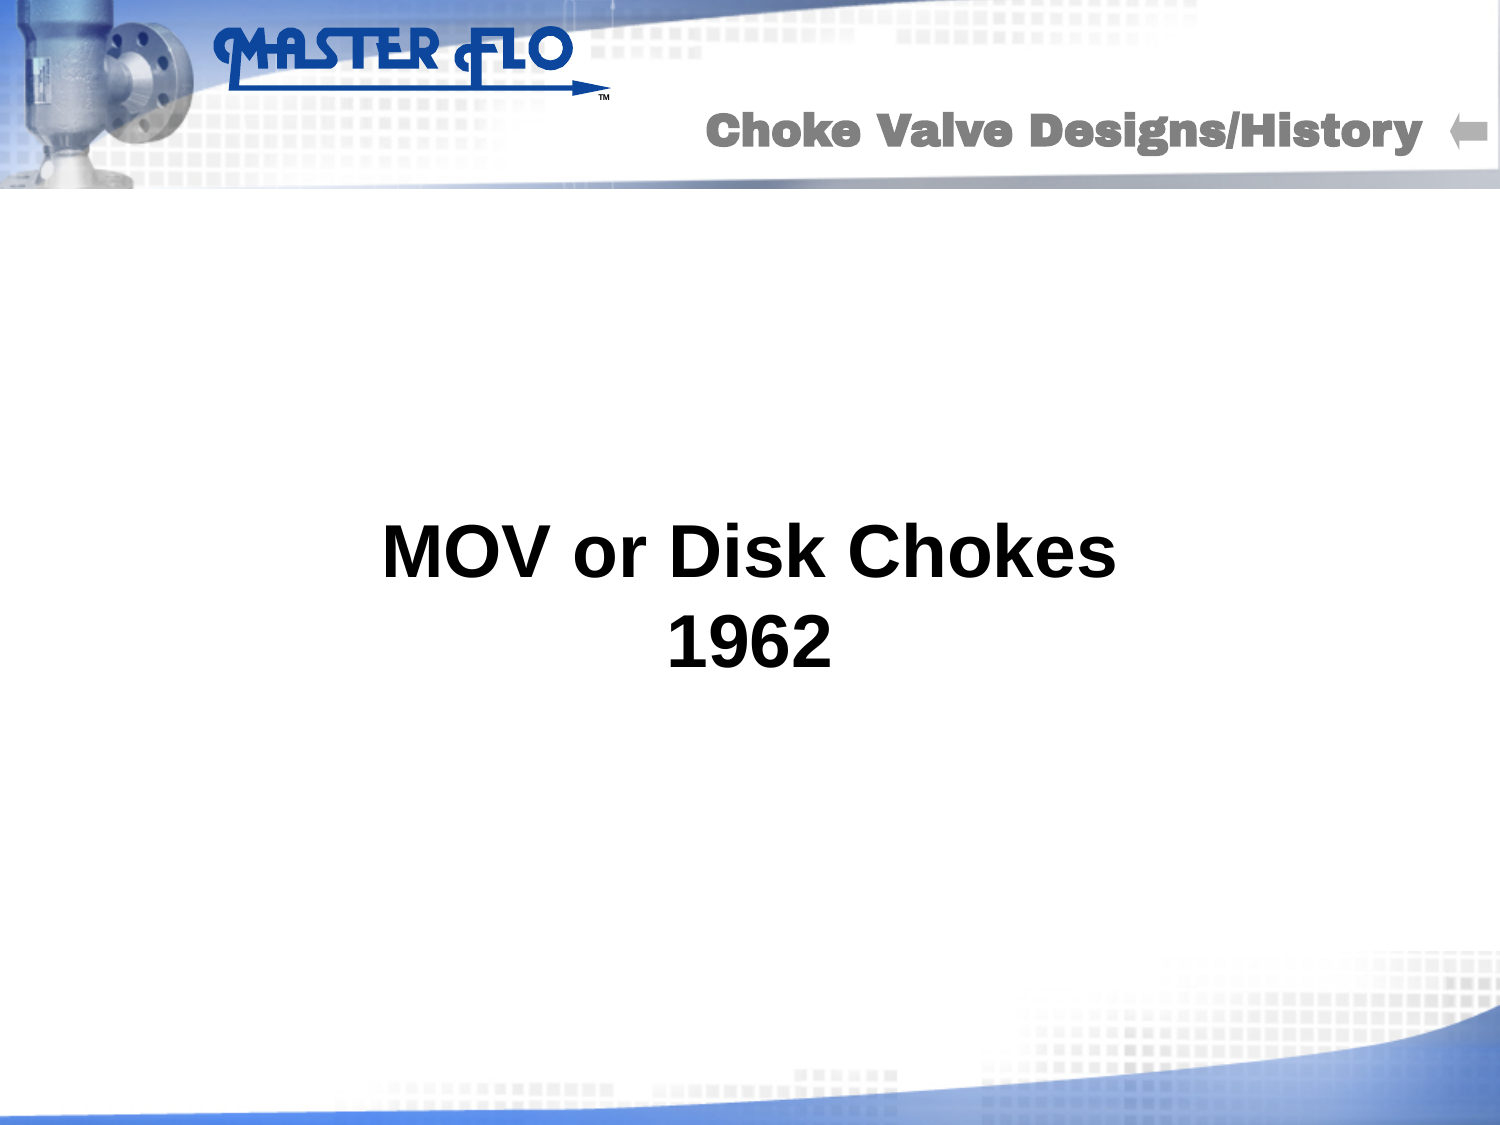

# Choke Valve Designs/History

MOV or Disk Chokes 1962